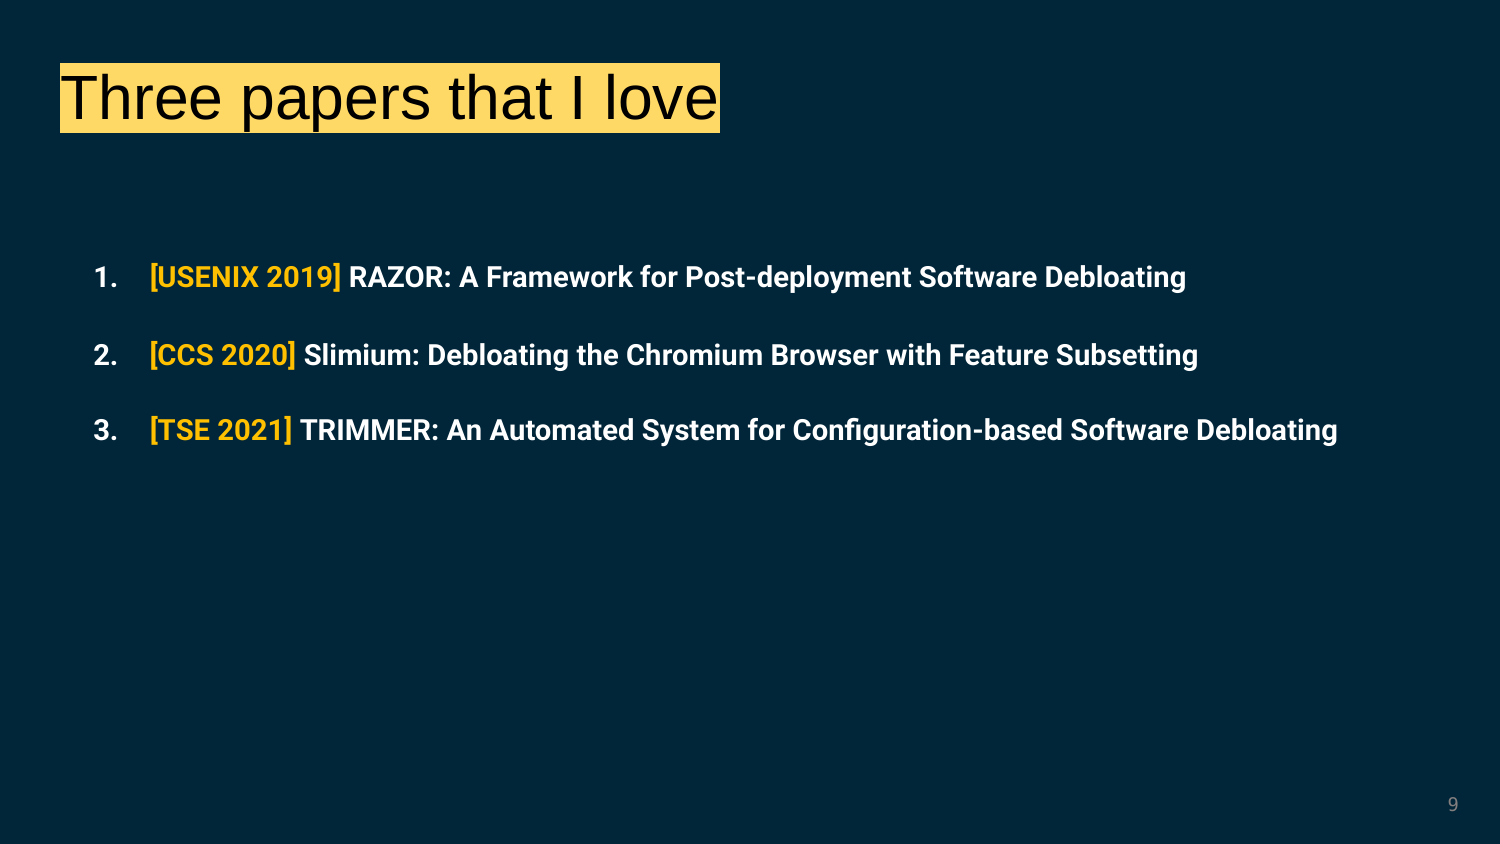

Three papers that I love
[USENIX 2019] RAZOR: A Framework for Post-deployment Software Debloating
[CCS 2020] Slimium: Debloating the Chromium Browser with Feature Subsetting

[TSE 2021] TRIMMER: An Automated System for Configuration-based Software Debloating
9